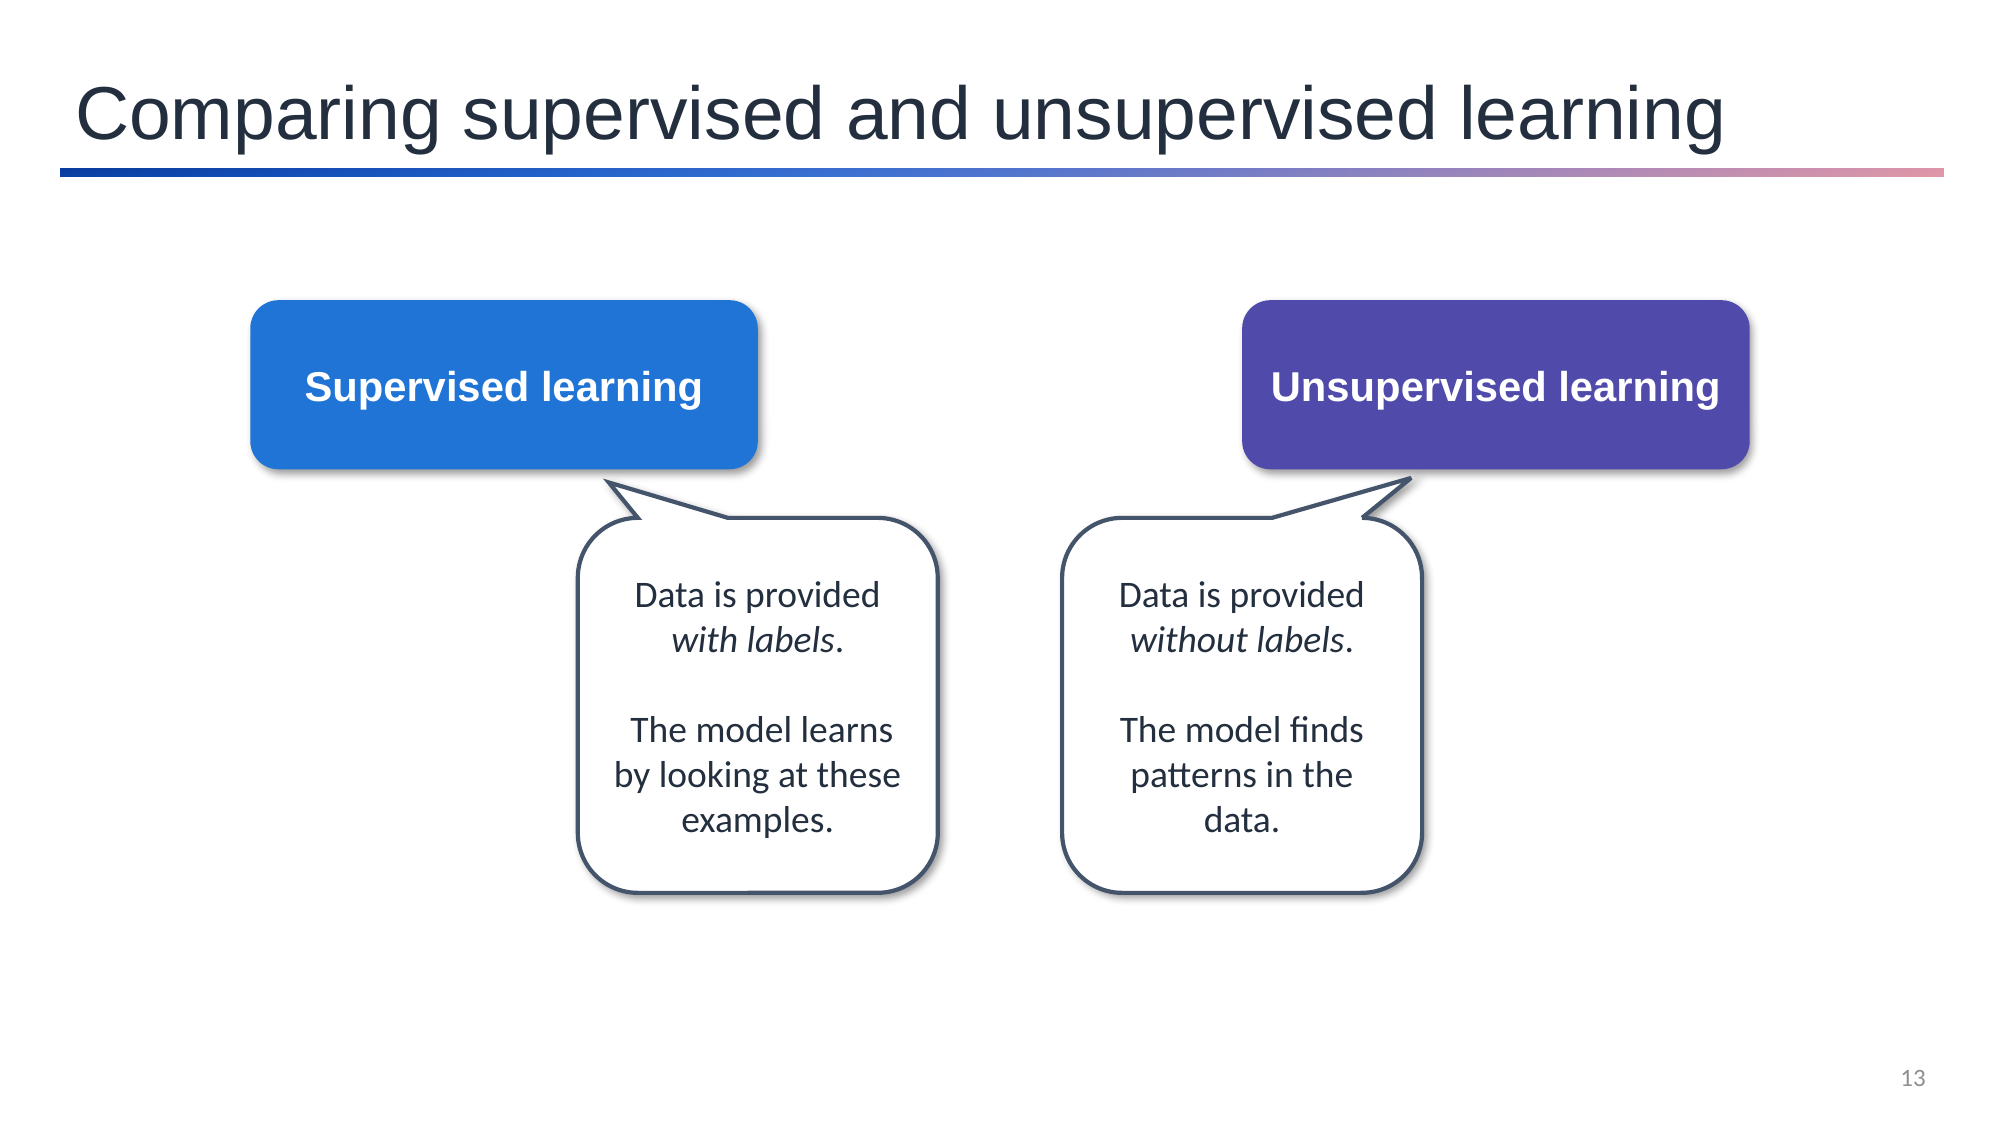

Comparing supervised and unsupervised learning

Supervised learning
Unsupervised learning
Data is provided with labels.

 The model learns by looking at these examples.
Data is provided without labels.

The model finds patterns in the data.
13